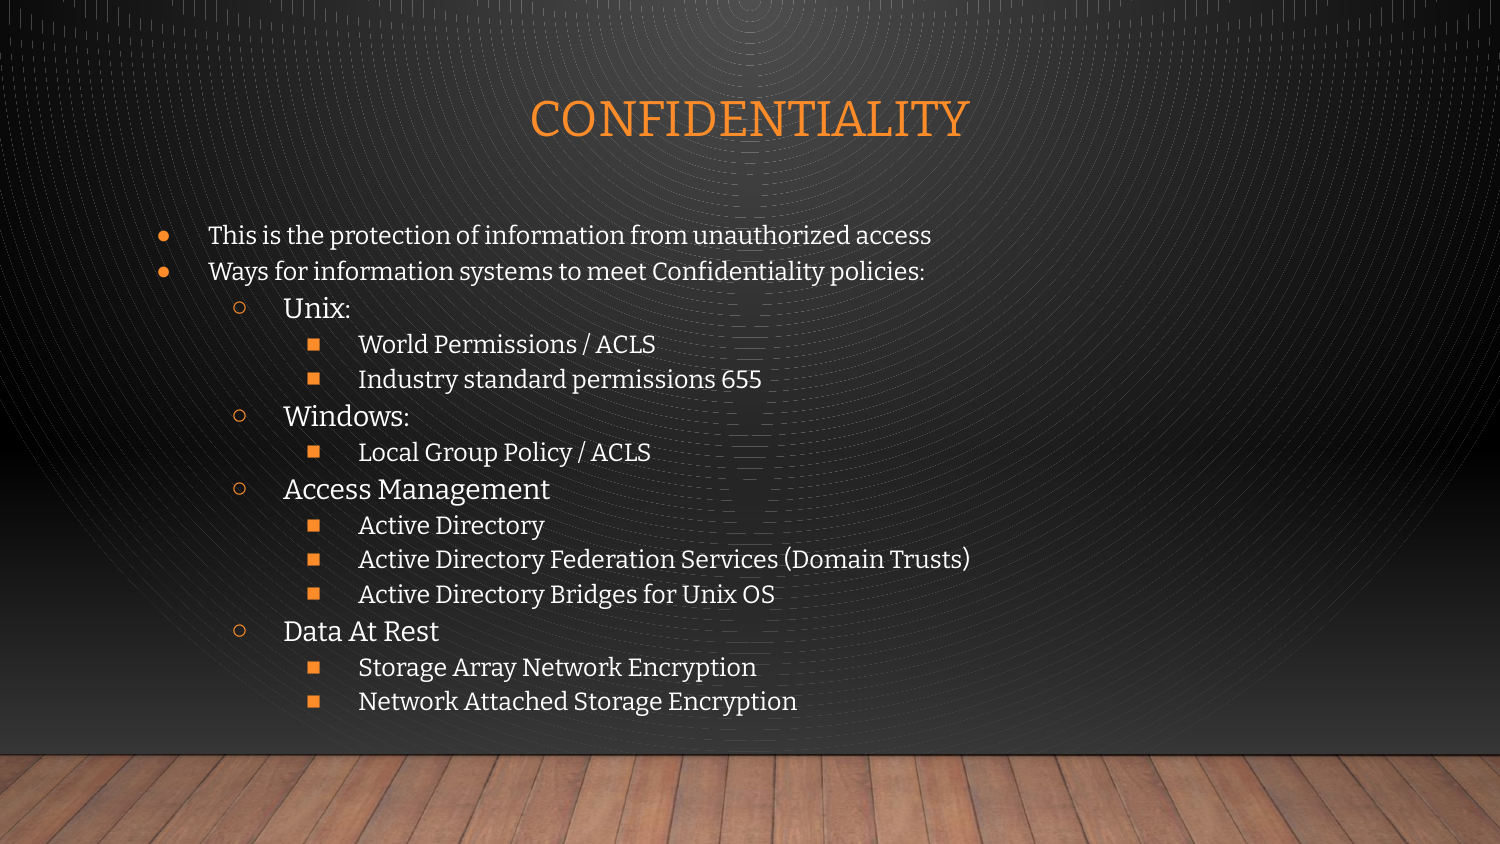

# Confidentiality
This is the protection of information from unauthorized access
Ways for information systems to meet Confidentiality policies:
Unix:
World Permissions / ACLS
Industry standard permissions 655
Windows:
Local Group Policy / ACLS
Access Management
Active Directory
Active Directory Federation Services (Domain Trusts)
Active Directory Bridges for Unix OS
Data At Rest
Storage Array Network Encryption
Network Attached Storage Encryption